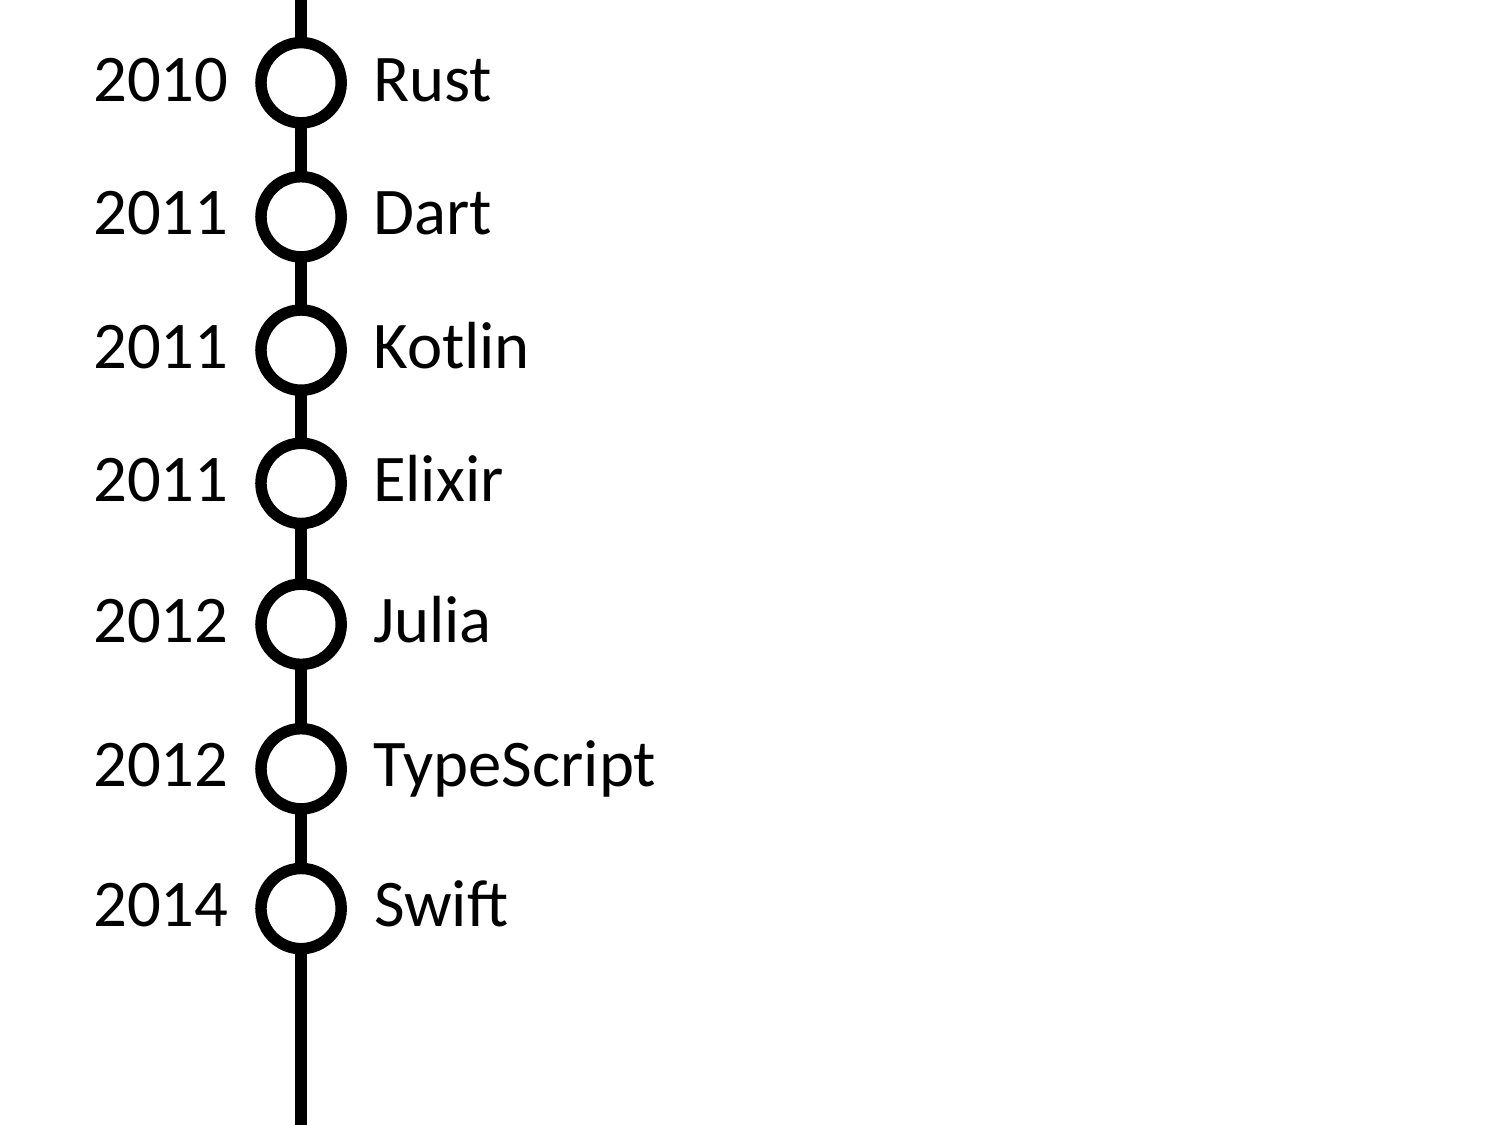

2010
Rust

2011
Dart

2011
Kotlin

2011
Elixir

2012
Julia

2012
TypeScript

2014
Swift